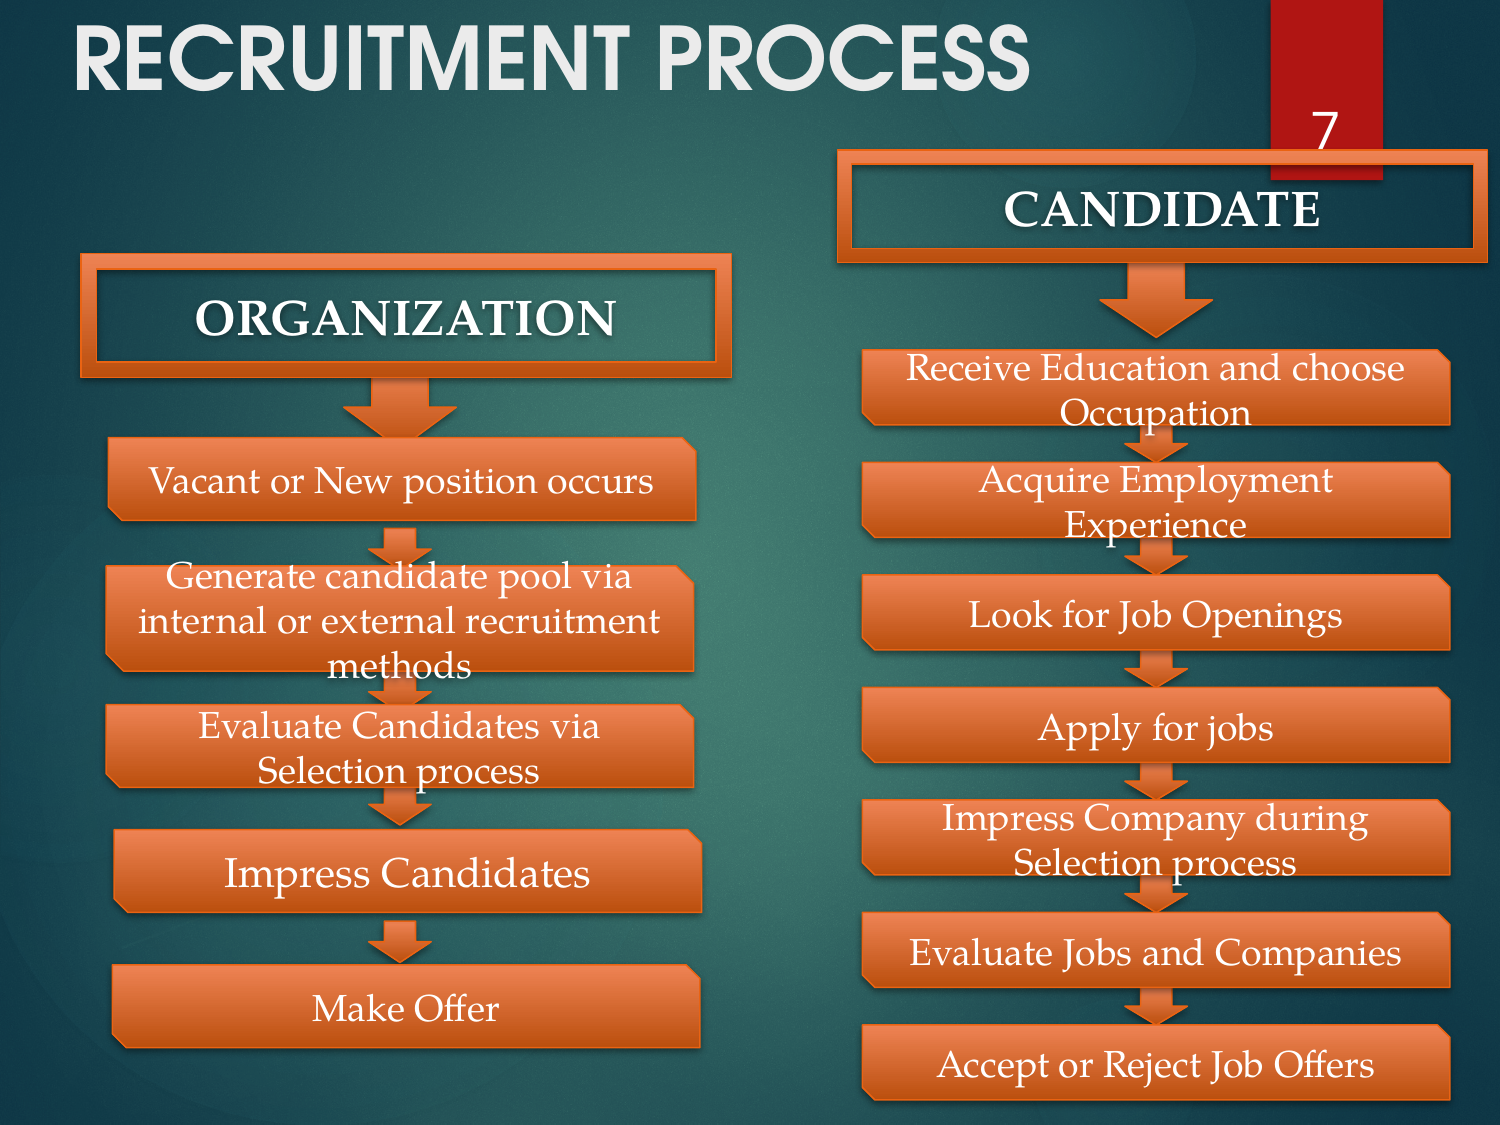

# RECRUITMENT PROCESS
7
CANDIDATE
ORGANIZATION

Receive Education and choose Occupation

Vacant or New position occurs
Acquire Employment Experience

Generate candidate pool via internal or external recruitment methods
Look for Job Openings

Apply for jobs
Evaluate Candidates via Selection process

Impress Company during Selection process
Impress Candidates

Evaluate Jobs and Companies

Make Offer

Accept or Reject Job Offers